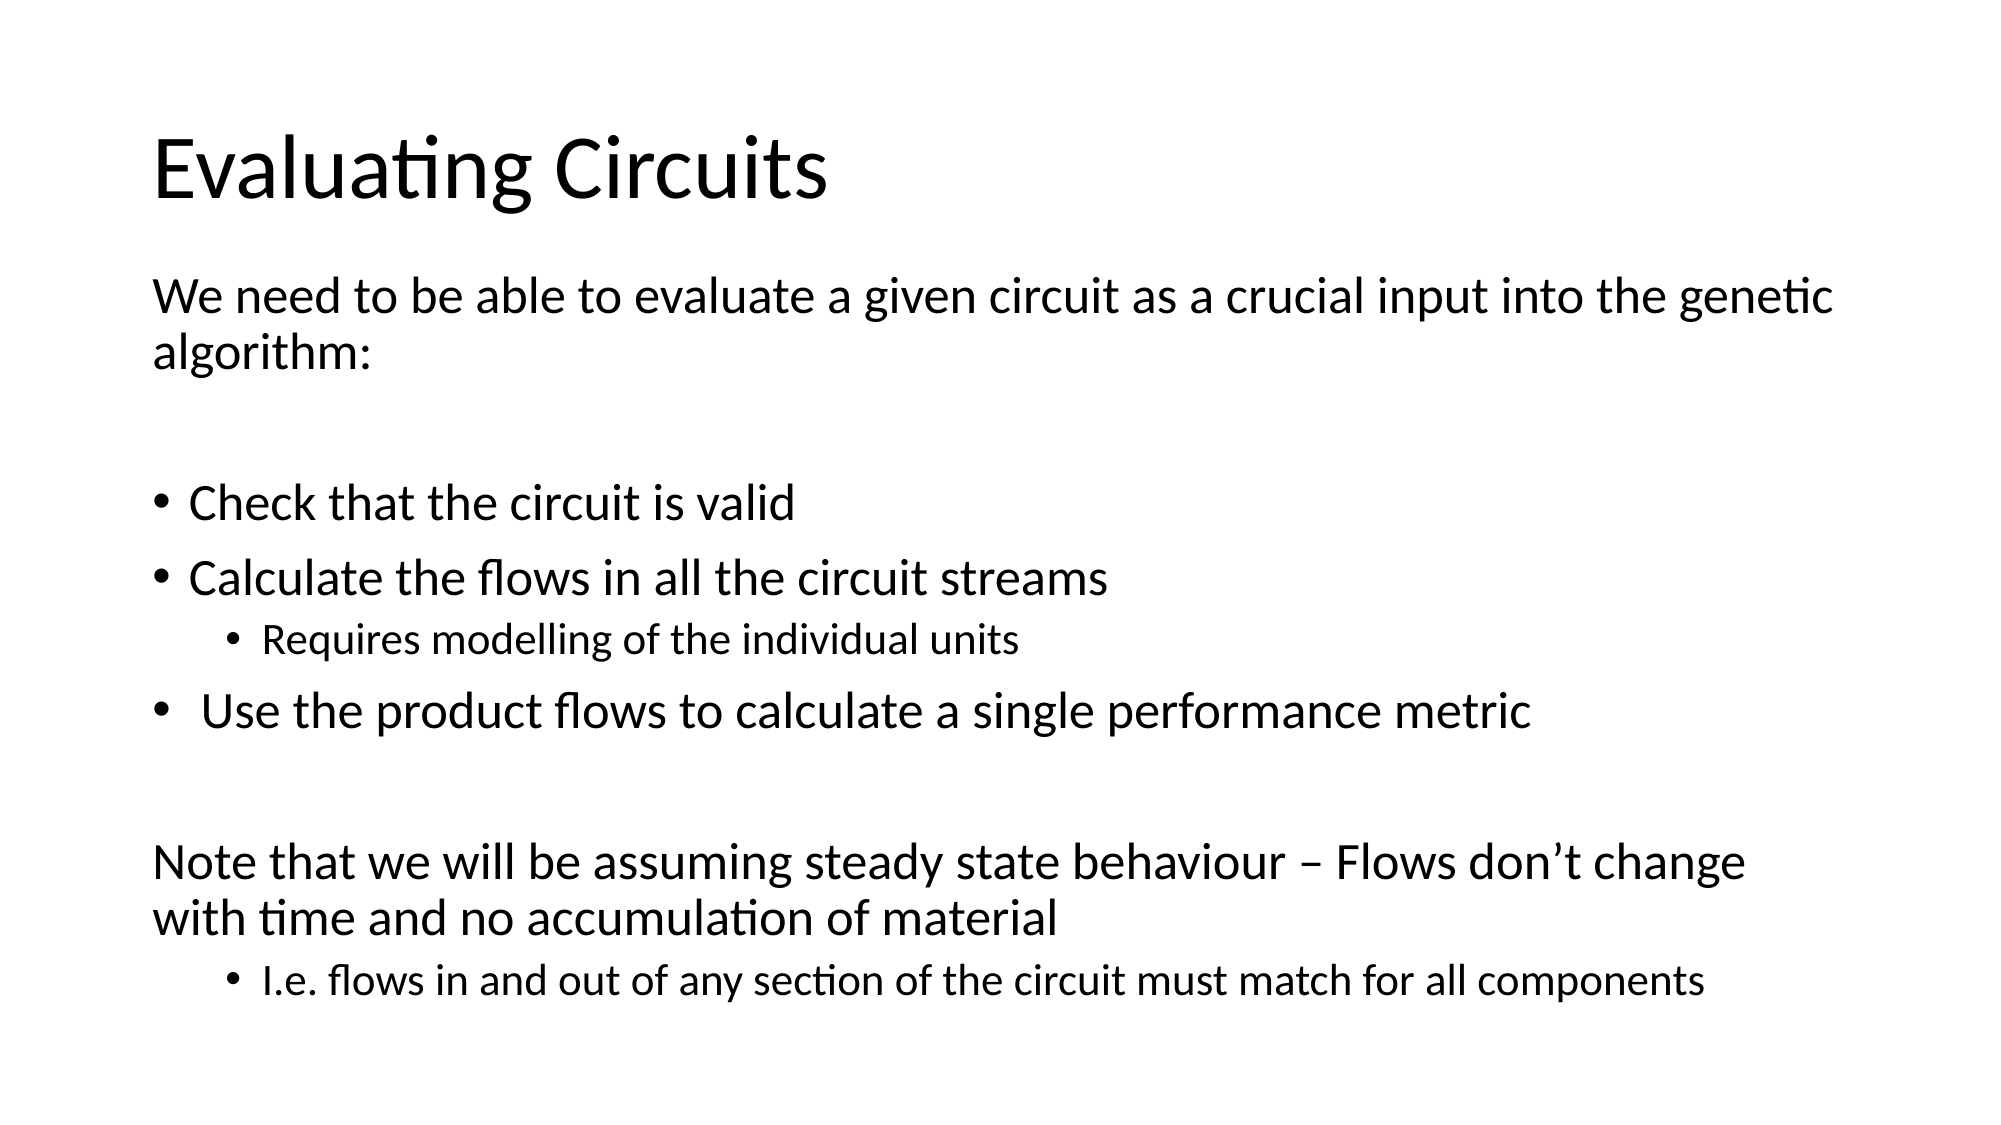

# Evaluating Circuits
We need to be able to evaluate a given circuit as a crucial input into the genetic algorithm:

Check that the circuit is valid
Calculate the flows in all the circuit streams
Requires modelling of the individual units
 Use the product flows to calculate a single performance metric

Note that we will be assuming steady state behaviour – Flows don’t change with time and no accumulation of material
I.e. flows in and out of any section of the circuit must match for all components